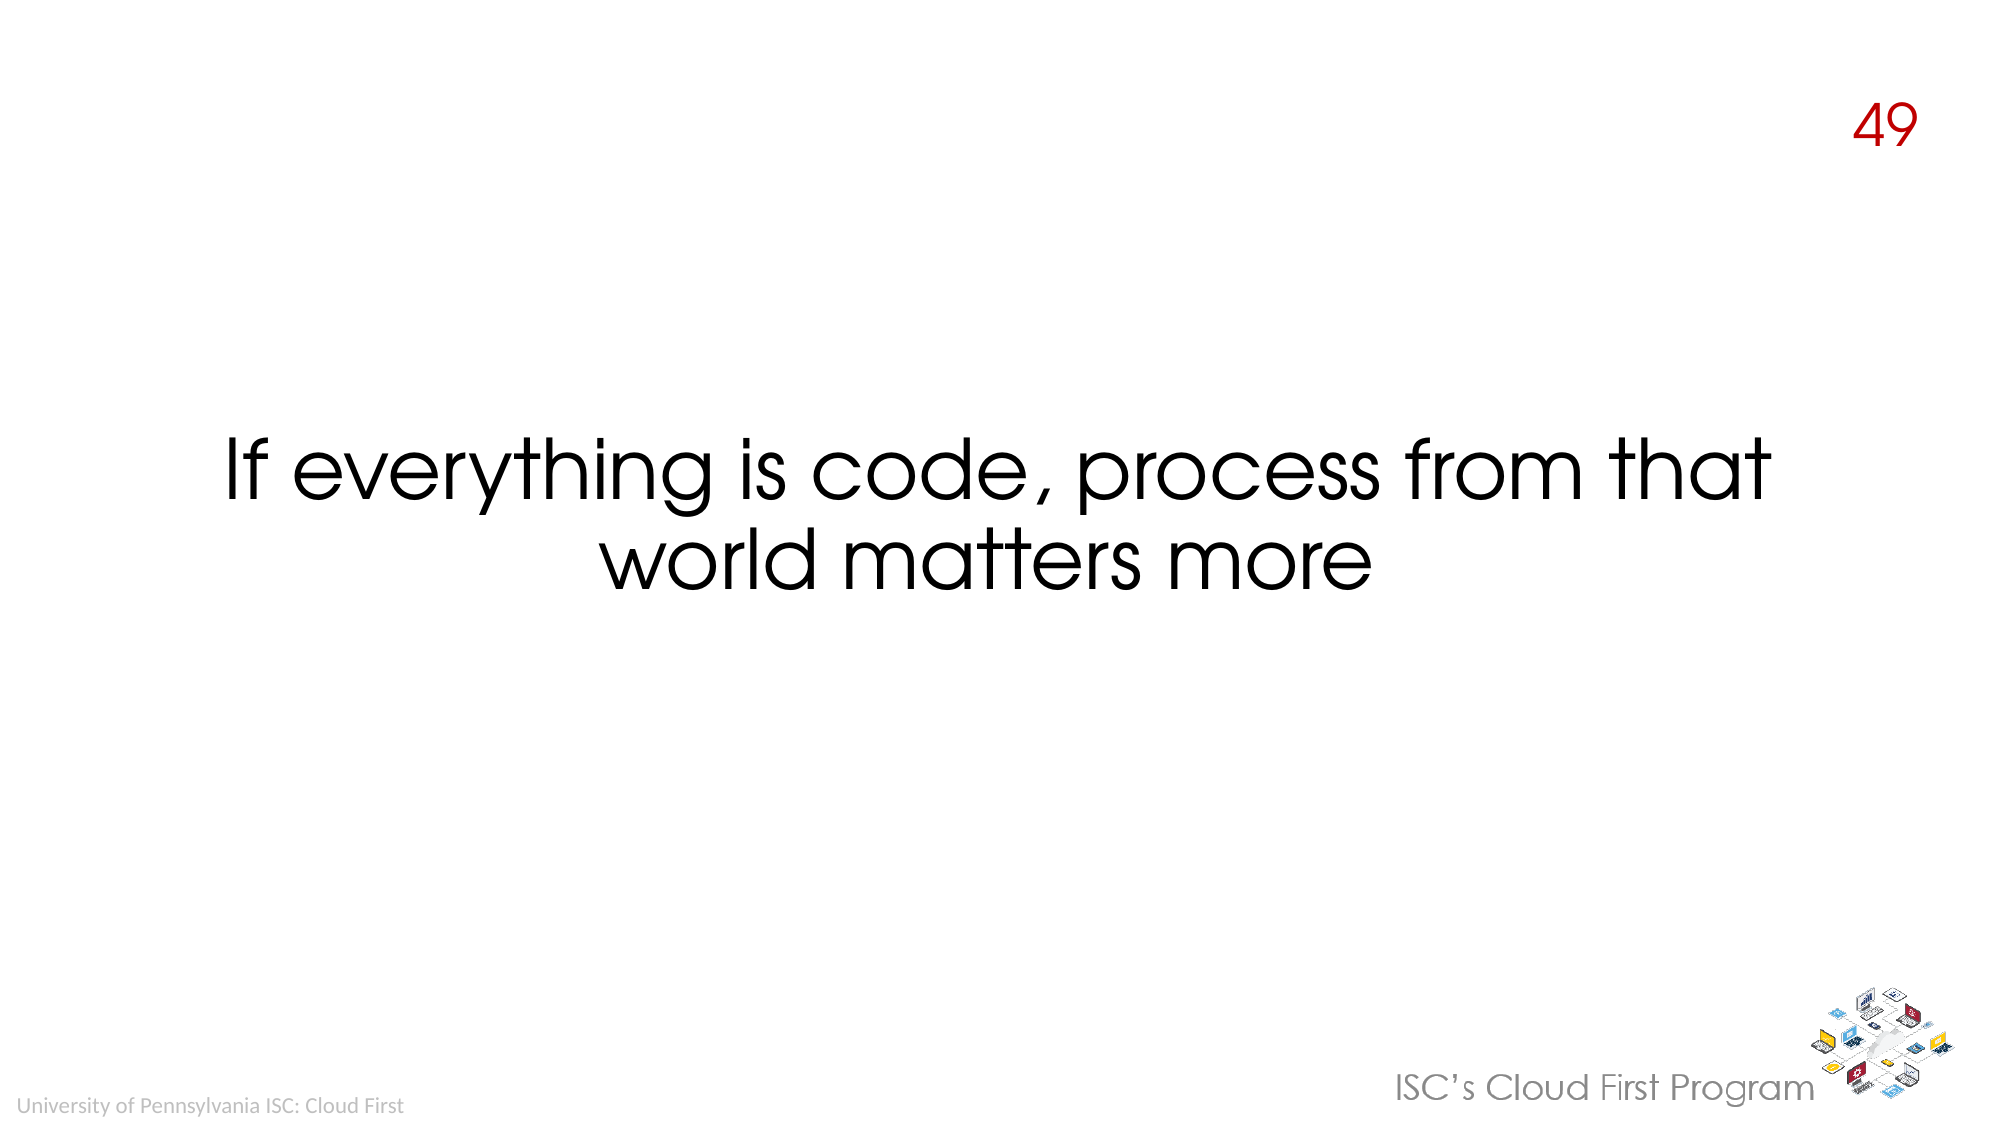

If everything is code, process from that world matters more